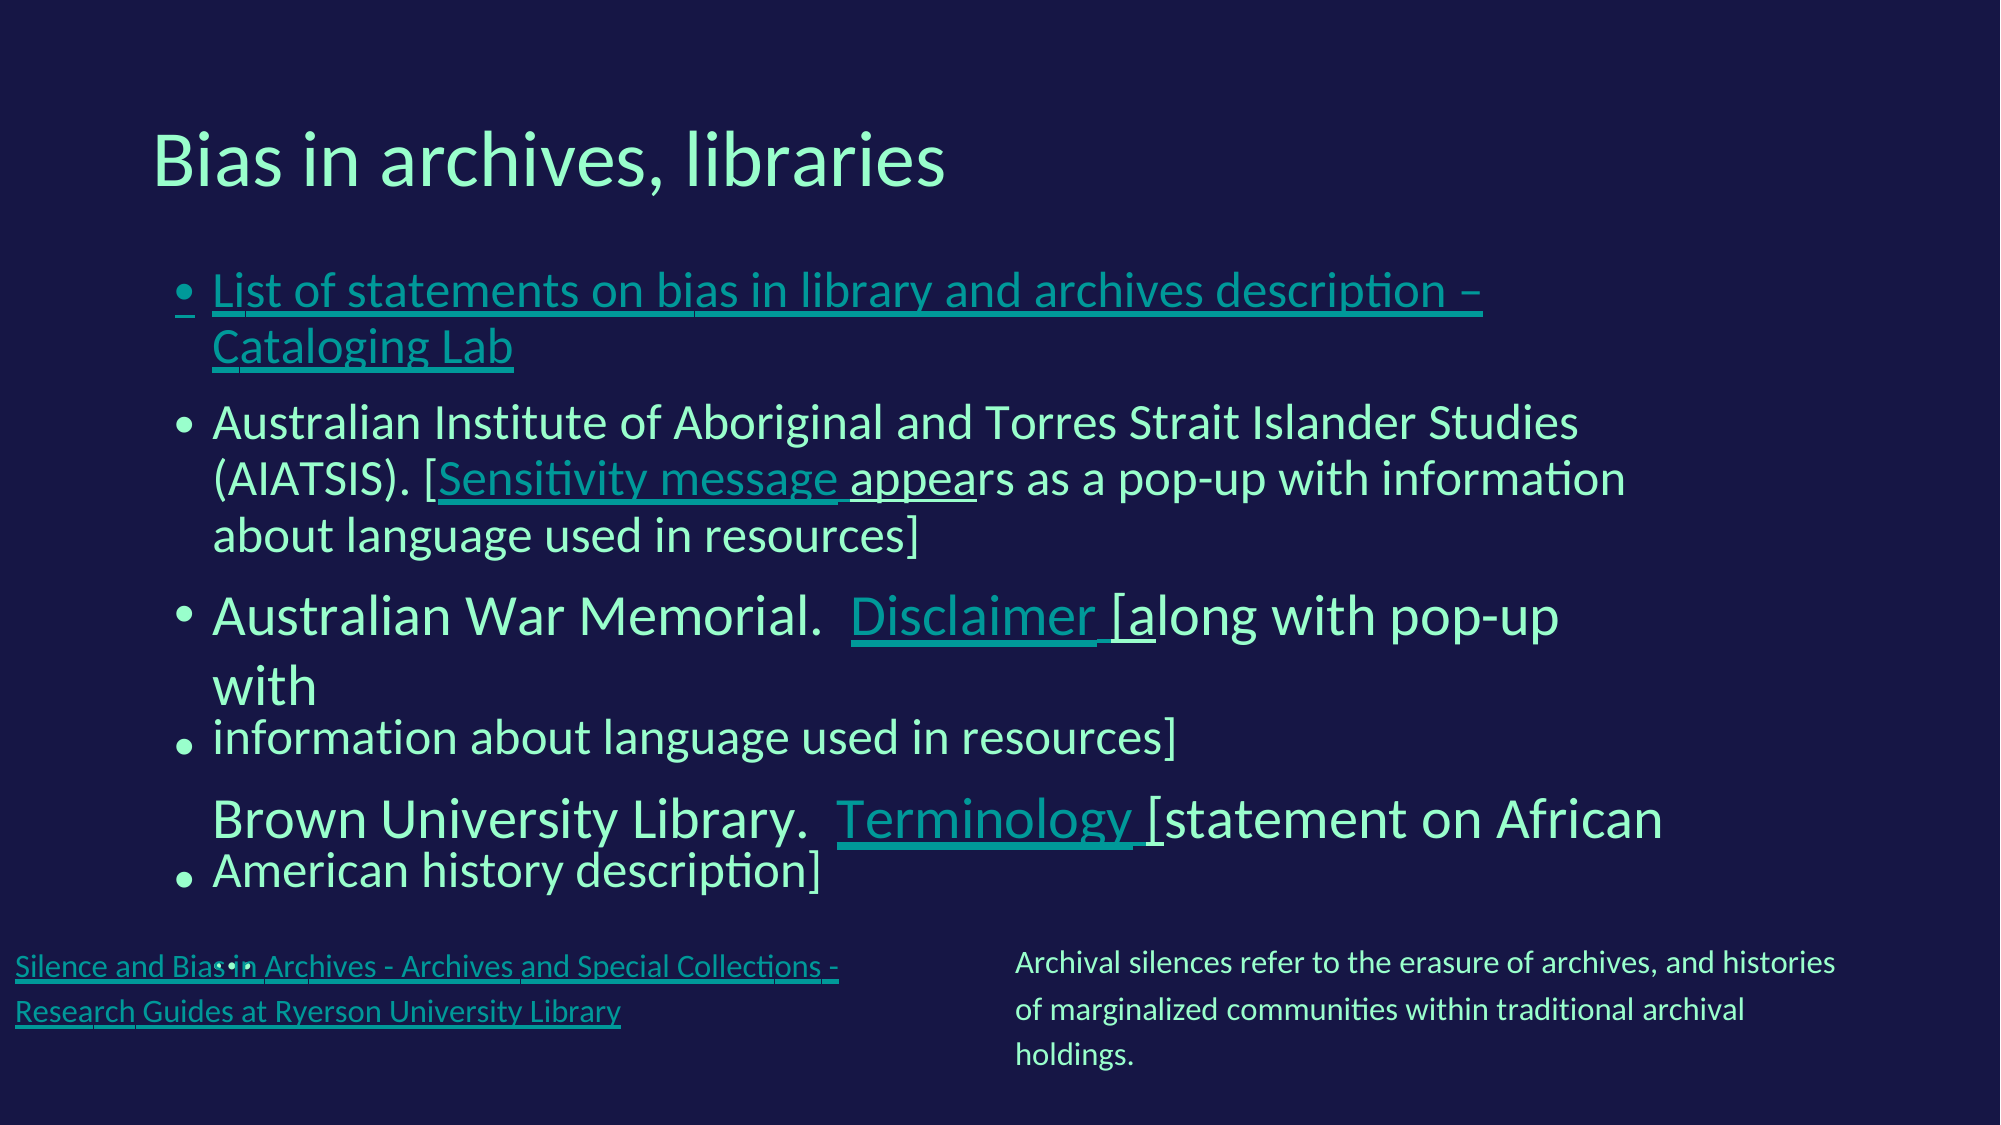

Bias in archives, libraries
•
List of statements on bias in library and archives description –

Cataloging Lab

•
Australian Institute of Aboriginal and Torres Strait Islander Studies
(AIATSIS). [Sensitivity message appears as a pop-up with information

about language used in resources]
Australian War Memorial.  Disclaimer [along with pop-up with
information about language used in resources]
Brown University Library.  Terminology [statement on African
American history description]
…
•
•
•
Archival silences refer to the erasure of archives, and histories
of marginalized communities within traditional archival
holdings.
Silence and Bias in Archives - Archives and Special Collections -

Research Guides at Ryerson University Library